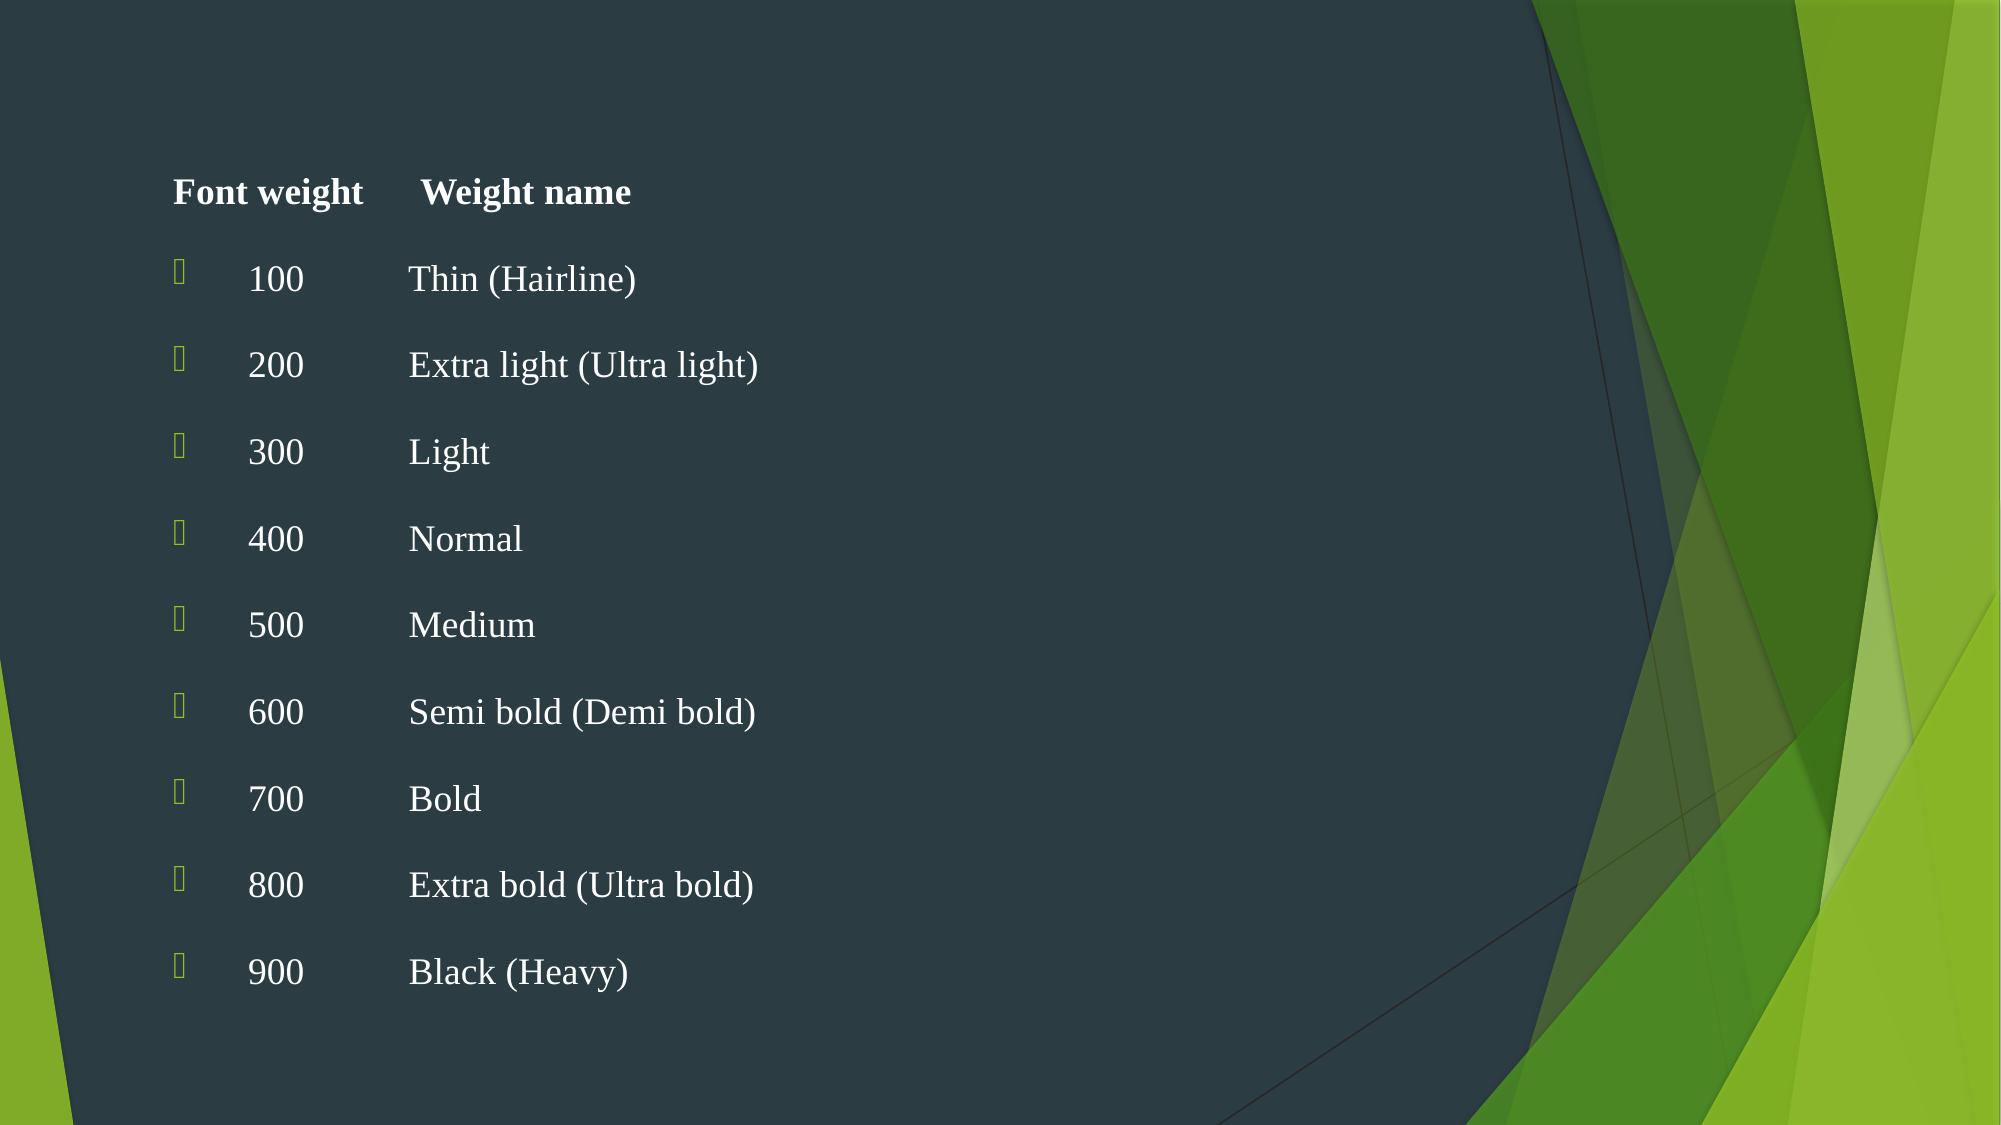

Font weight      Weight name
100           Thin (Hairline)
200           Extra light (Ultra light)
300           Light
400           Normal
500           Medium
600           Semi bold (Demi bold)
700           Bold
800           Extra bold (Ultra bold)
900           Black (Heavy)